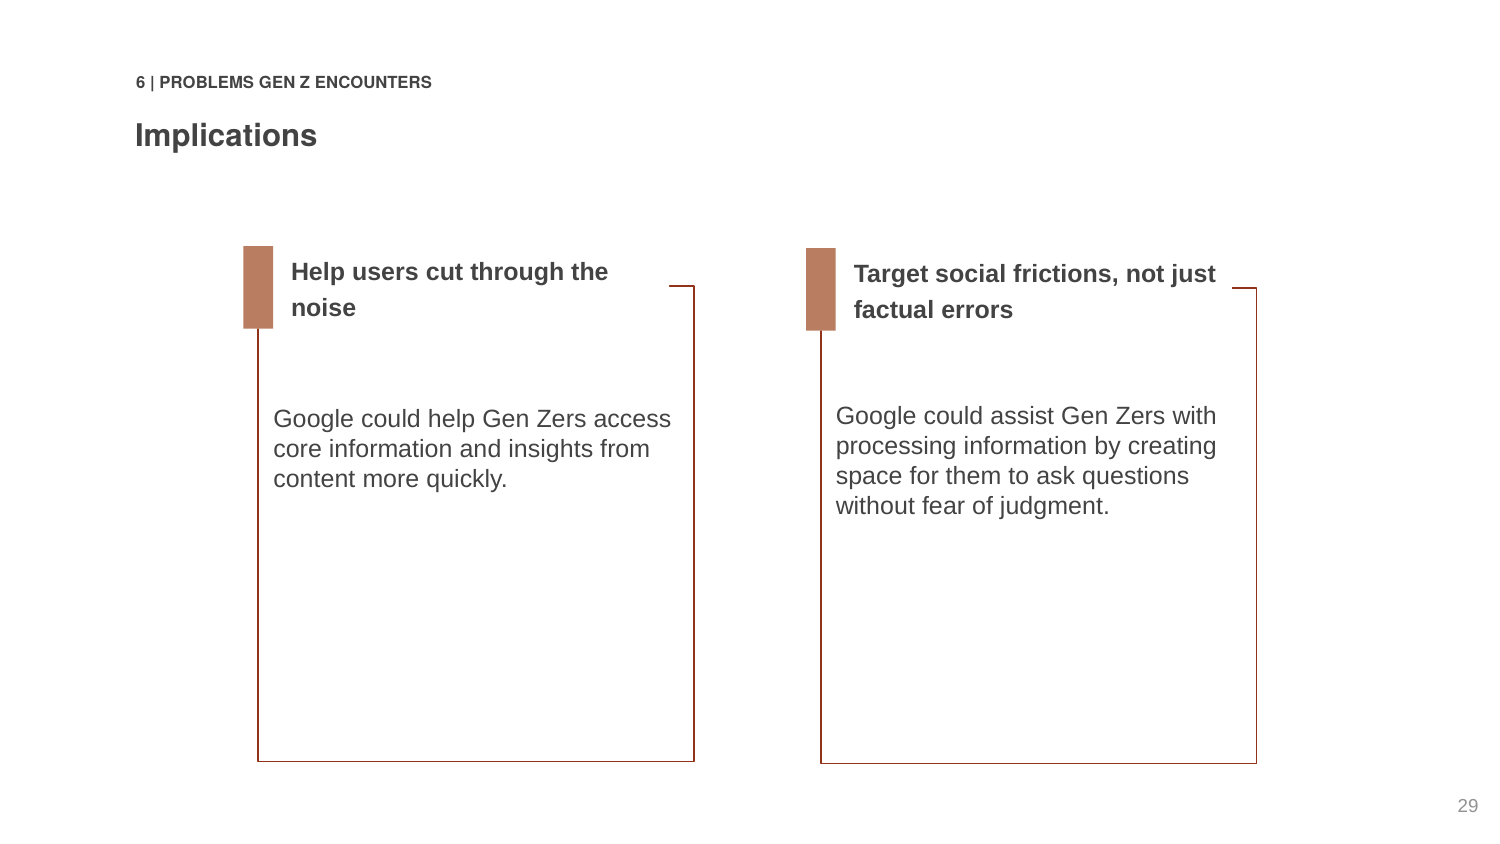

6 | PROBLEMS GEN Z ENCOUNTERS
Implications

Help users cut through the noise

Target social frictions, not just factual errors

Google could help Gen Zers access core information and insights from content more quickly.

Google could assist Gen Zers with processing information by creating space for them to ask questions without fear of judgment.
29